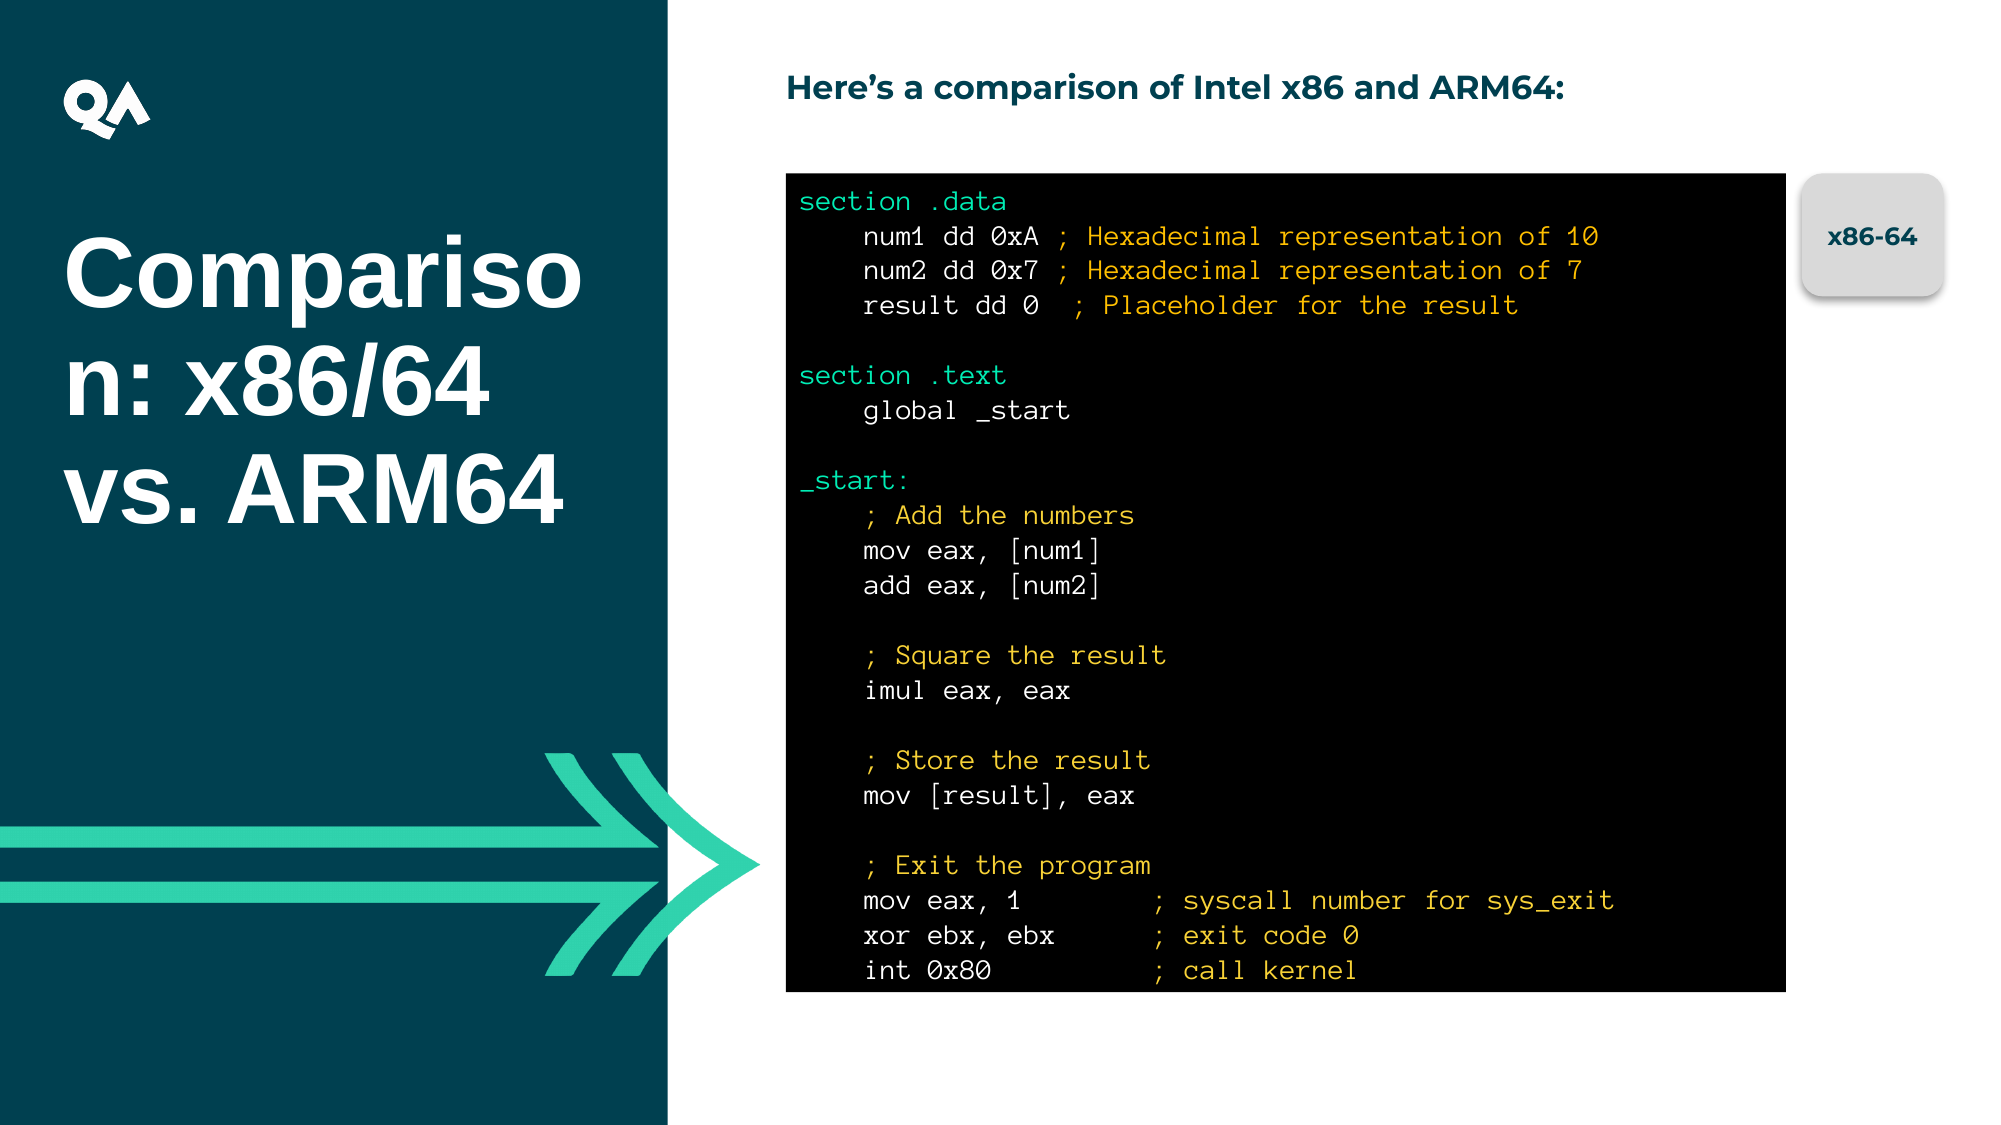

Here’s a comparison of Intel x86 and ARM64:
section .data
    num1 dd 0xA ; Hexadecimal representation of 10
    num2 dd 0x7 ; Hexadecimal representation of 7
    result dd 0  ; Placeholder for the result

section .text
    global _start

_start:
    ; Add the numbers
    mov eax, [num1]
    add eax, [num2]

    ; Square the result
    imul eax, eax

    ; Store the result
    mov [result], eax

    ; Exit the program
    mov eax, 1        ; syscall number for sys_exit
    xor ebx, ebx      ; exit code 0
    int 0x80          ; call kernel
x86-64
Comparison: x86/64 vs. ARM64